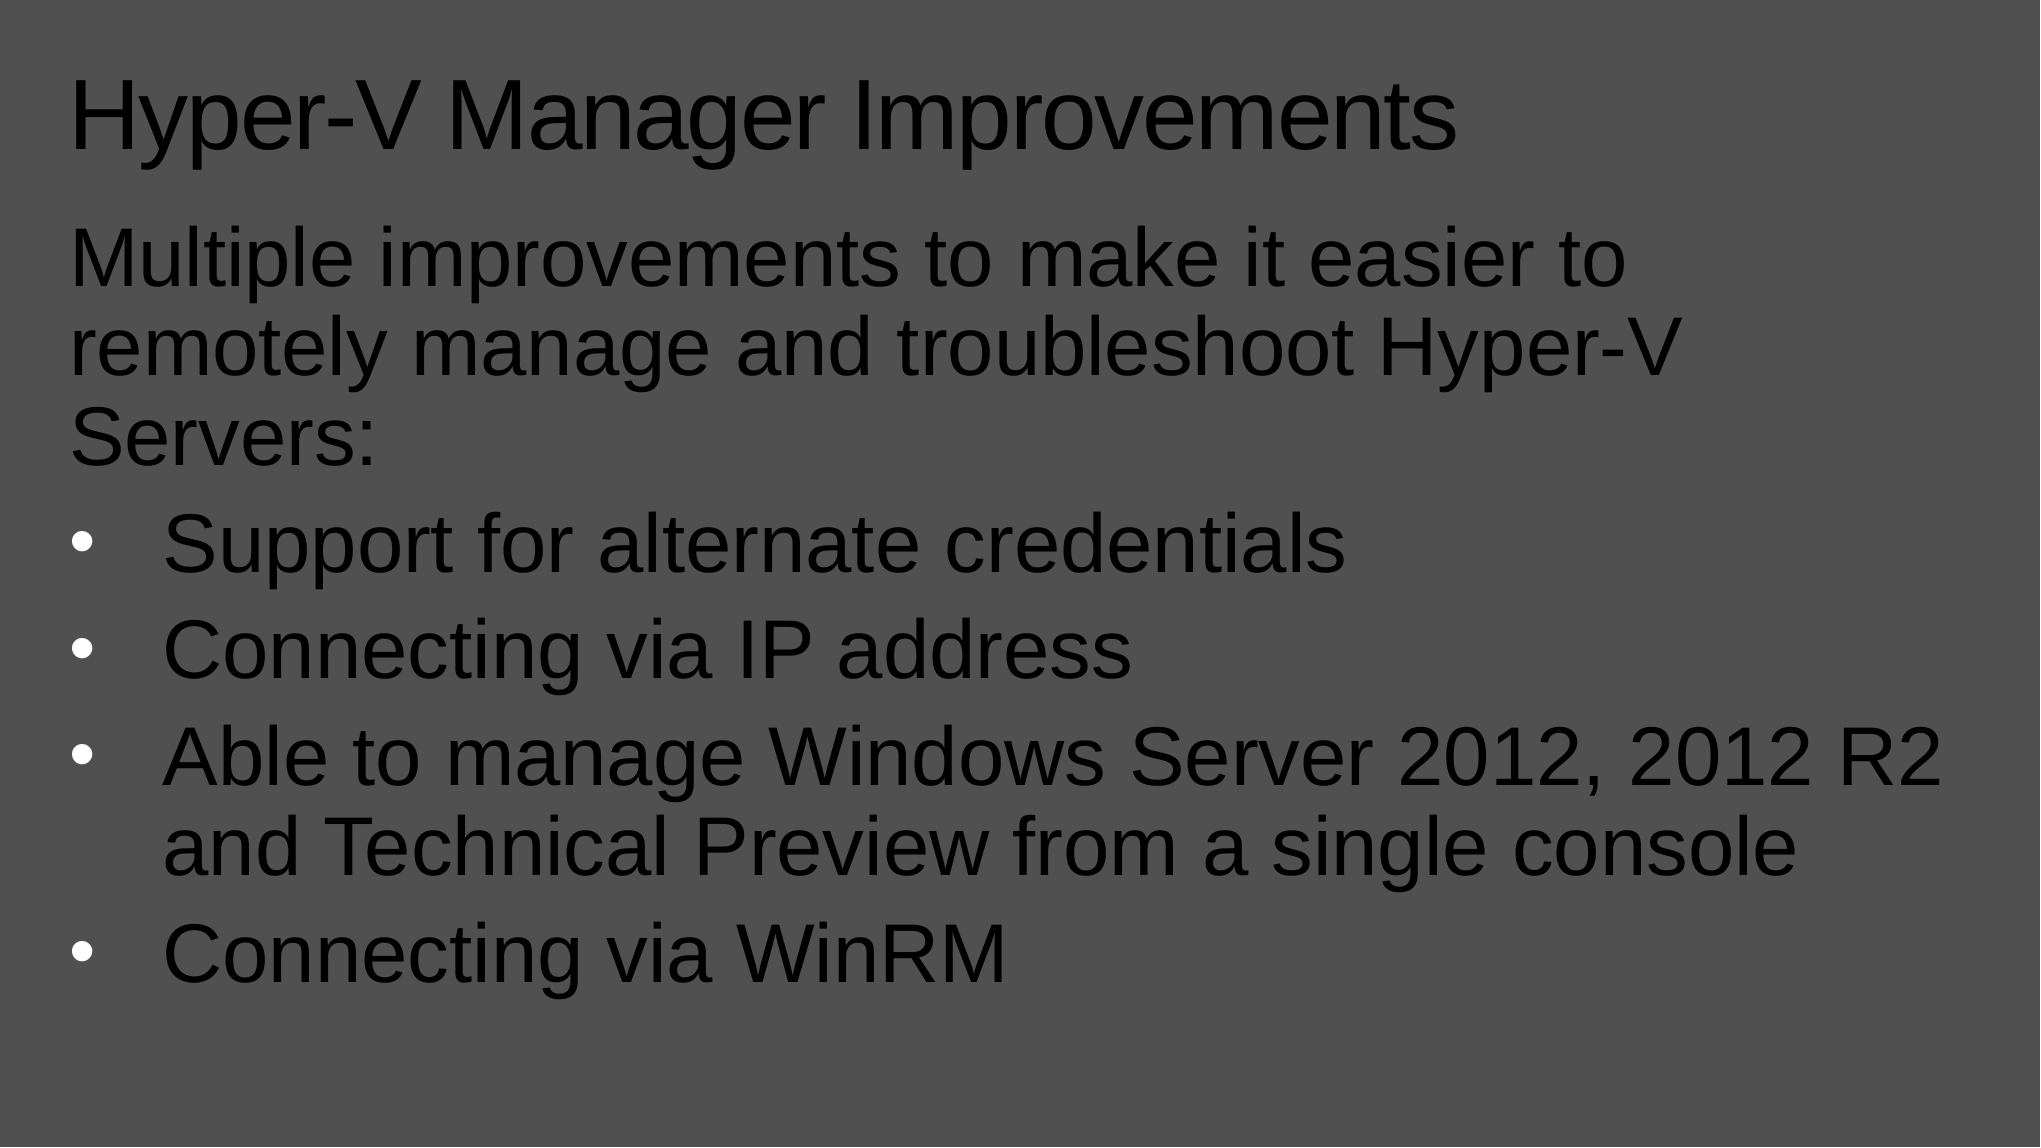

# Hyper-V Manager Improvements
Multiple improvements to make it easier to remotely manage and troubleshoot Hyper-V Servers:
Support for alternate credentials
Connecting via IP address
Able to manage Windows Server 2012, 2012 R2 and Technical Preview from a single console
Connecting via WinRM